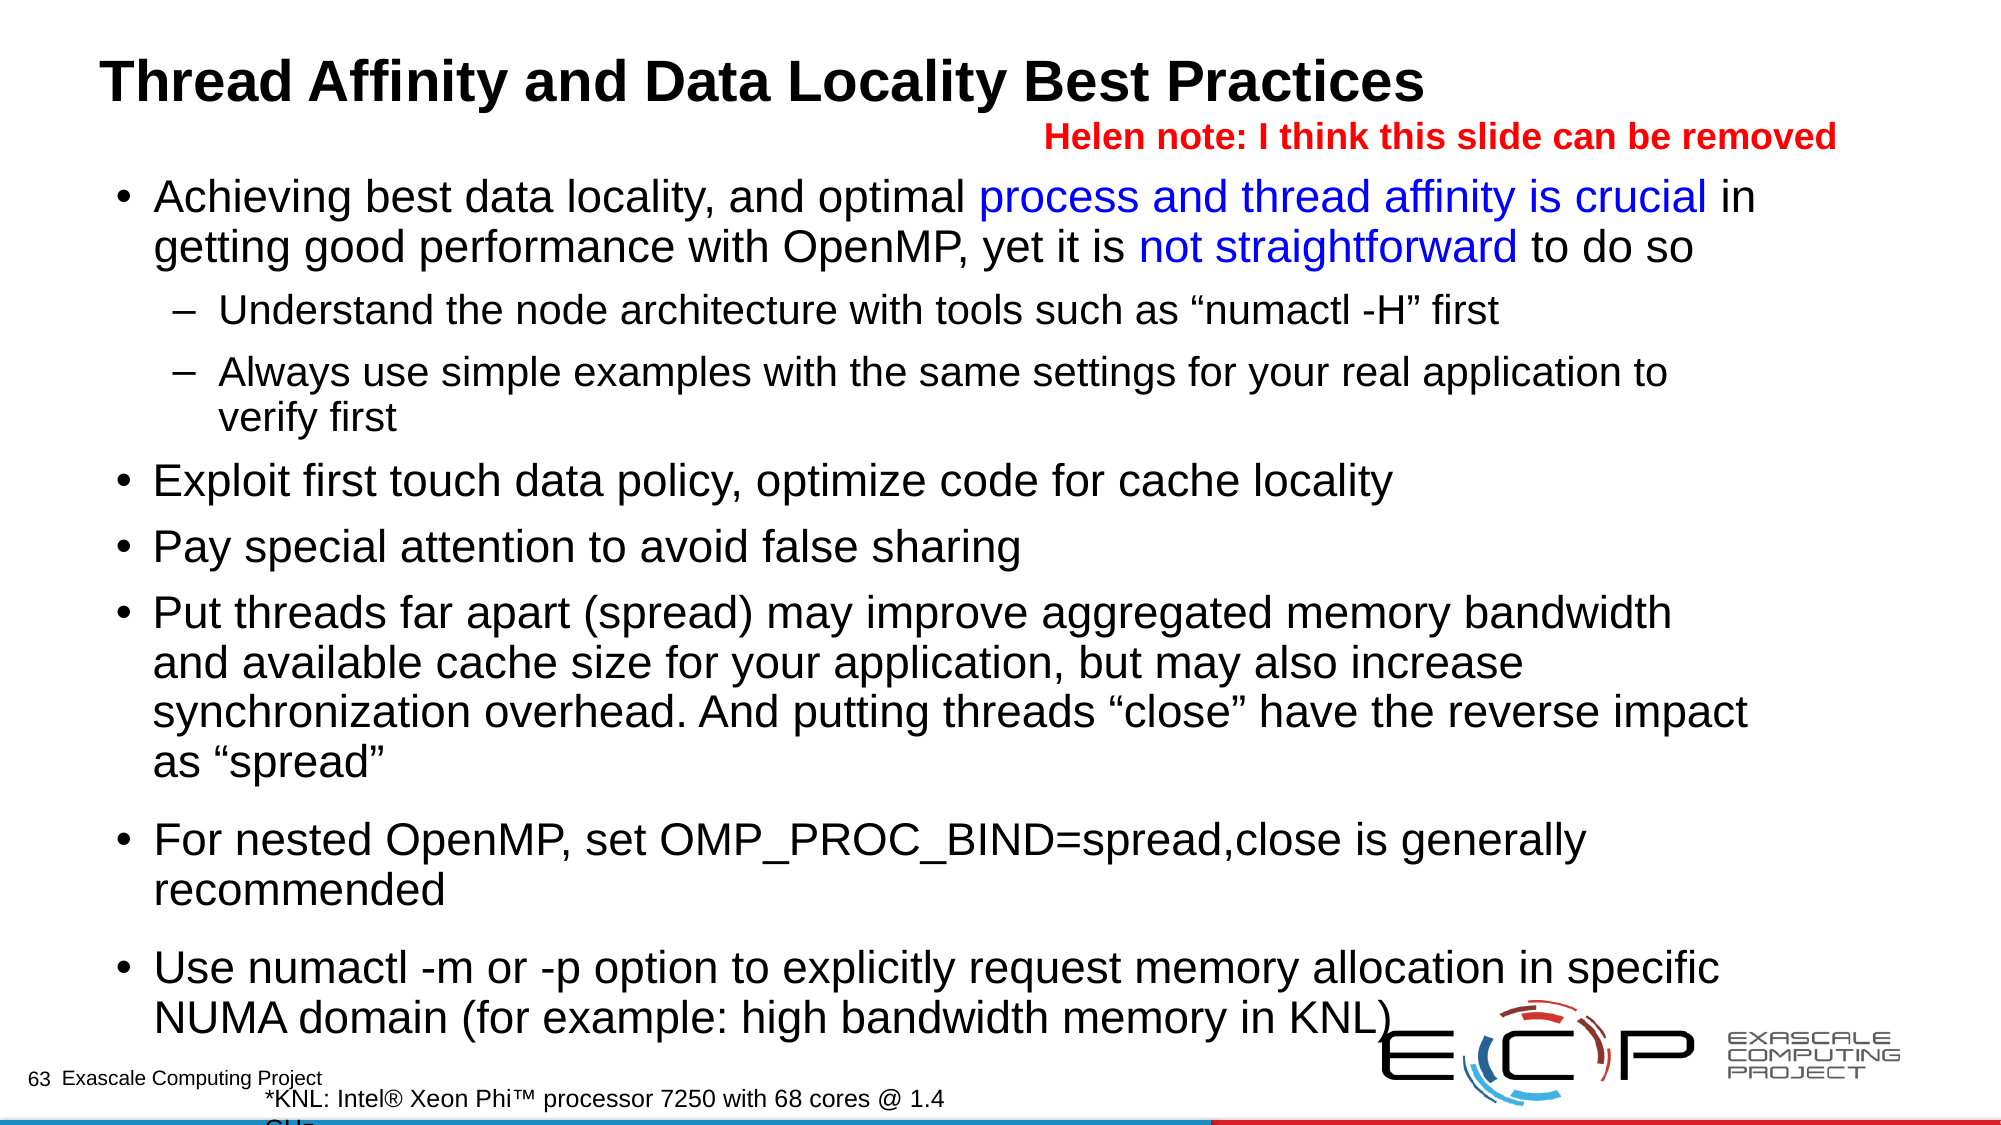

# Thread Affinity and Data Locality Best Practices
Helen note: I think this slide can be removed
Achieving best data locality, and optimal process and thread affinity is crucial in getting good performance with OpenMP, yet it is not straightforward to do so
Understand the node architecture with tools such as “numactl -H” first
Always use simple examples with the same settings for your real application to verify first
Exploit first touch data policy, optimize code for cache locality
Pay special attention to avoid false sharing
Put threads far apart (spread) may improve aggregated memory bandwidth and available cache size for your application, but may also increase synchronization overhead. And putting threads “close” have the reverse impact as “spread”
For nested OpenMP, set OMP_PROC_BIND=spread,close is generally recommended
Use numactl -m or -p option to explicitly request memory allocation in specific NUMA domain (for example: high bandwidth memory in KNL)

*KNL: Intel® Xeon Phi™ processor 7250 with 68 cores @ 1.4 GHz